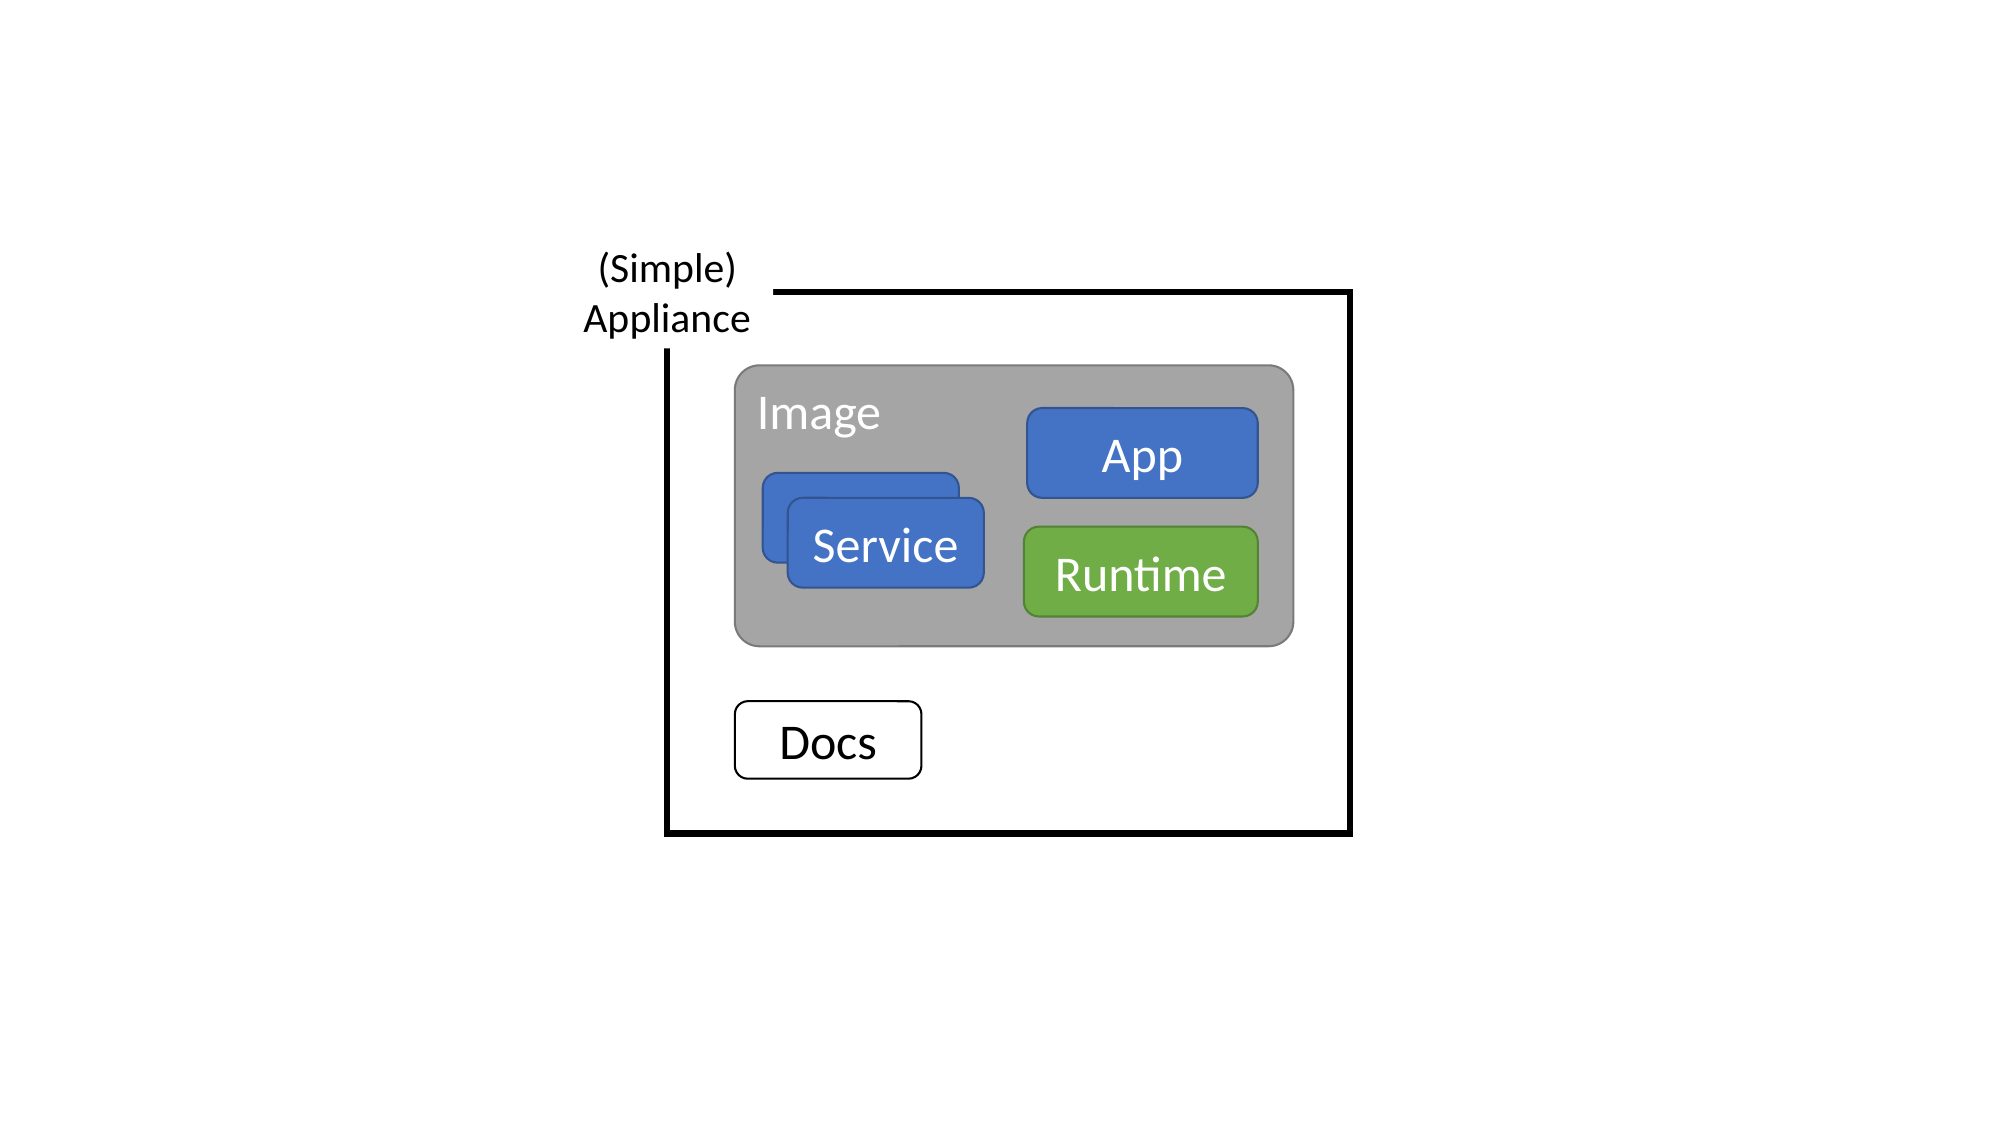

(Simple)
Appliance

Image
App
Service
Service
Runtime
Docs